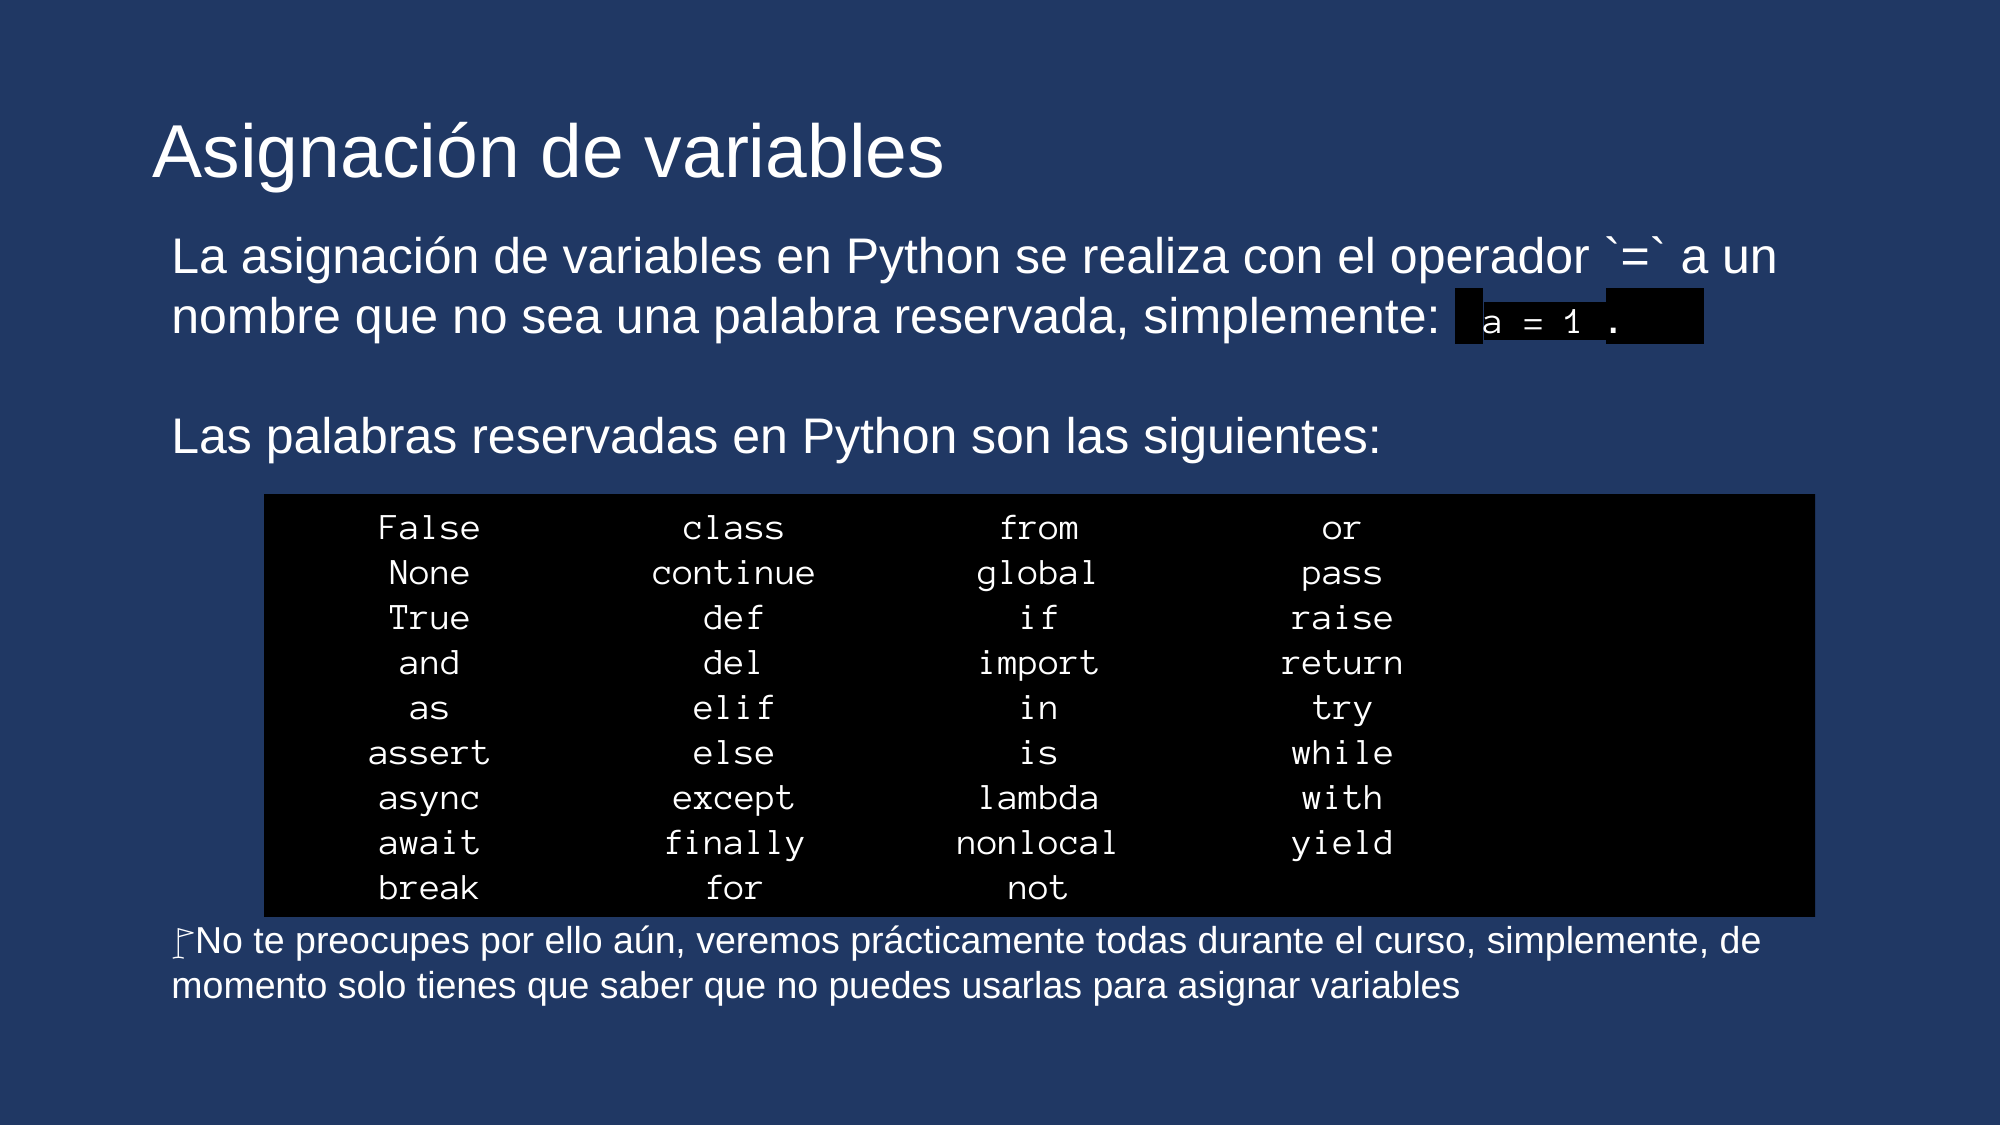

Asignación de variables
La asignación de variables en Python se realiza con el operador `=` a un nombre que no sea una palabra reservada, simplemente:   a = 1 .

Las palabras reservadas en Python son las siguientes:

False
None
True
and
as
assert
async
await
break
class
continue
def
del
elif
else
except
finally
for
from
global
if
import
in
is
lambda
nonlocal
not
or
pass
raise
return
try
while
with
yield
🚩No te preocupes por ello aún, veremos prácticamente todas durante el curso, simplemente, de momento solo tienes que saber que no puedes usarlas para asignar variables